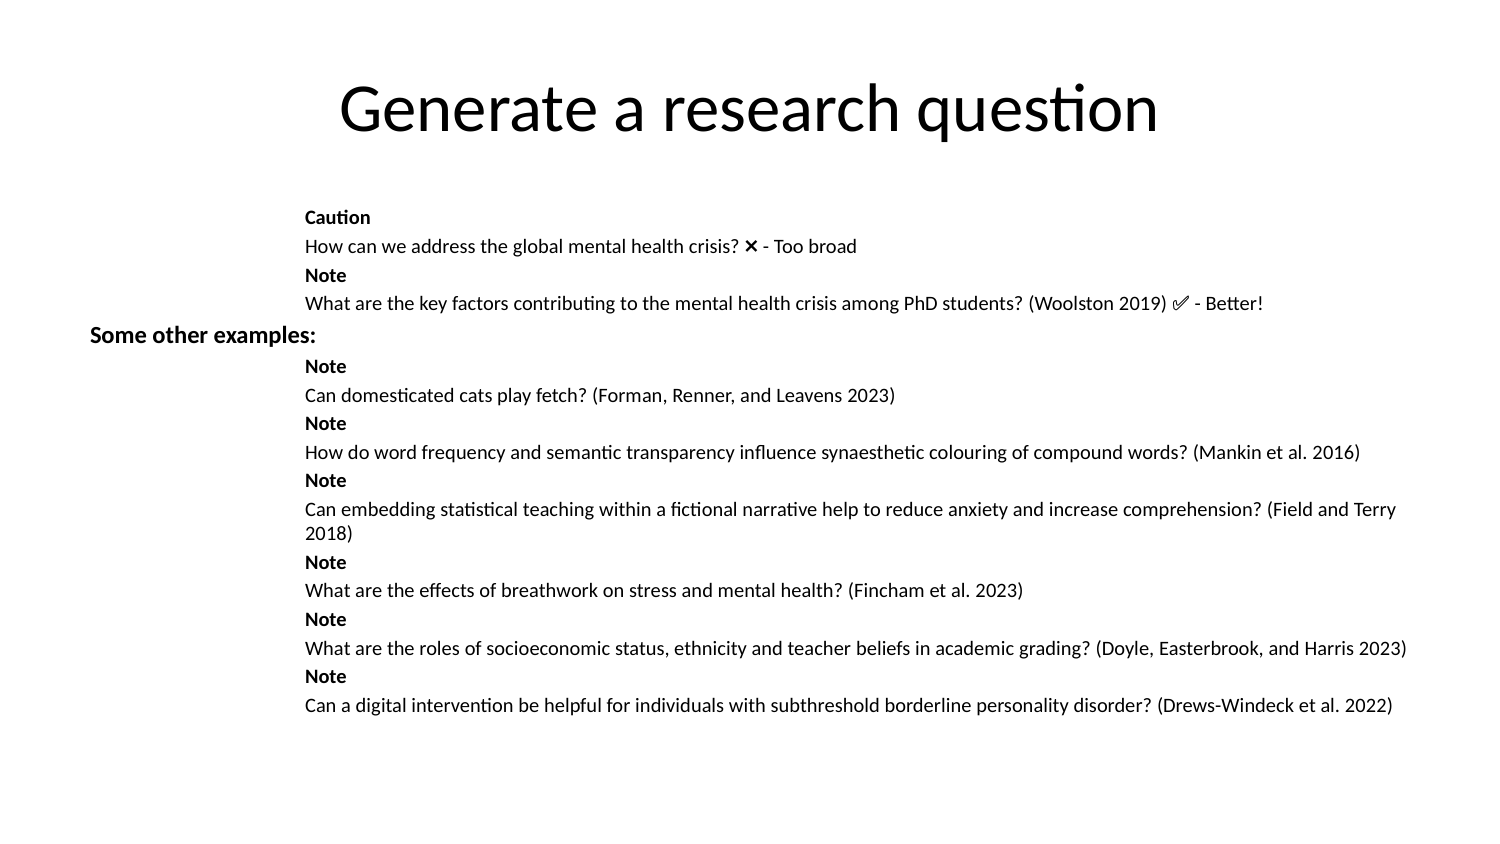

# Generate a research question
Caution
How can we address the global mental health crisis? ❌ - Too broad
Note
What are the key factors contributing to the mental health crisis among PhD students? (Woolston 2019) ✅ - Better!
Some other examples:
Note
Can domesticated cats play fetch? (Forman, Renner, and Leavens 2023)
Note
How do word frequency and semantic transparency influence synaesthetic colouring of compound words? (Mankin et al. 2016)
Note
Can embedding statistical teaching within a fictional narrative help to reduce anxiety and increase comprehension? (Field and Terry 2018)
Note
What are the effects of breathwork on stress and mental health? (Fincham et al. 2023)
Note
What are the roles of socioeconomic status, ethnicity and teacher beliefs in academic grading? (Doyle, Easterbrook, and Harris 2023)
Note
Can a digital intervention be helpful for individuals with subthreshold borderline personality disorder? (Drews-Windeck et al. 2022)